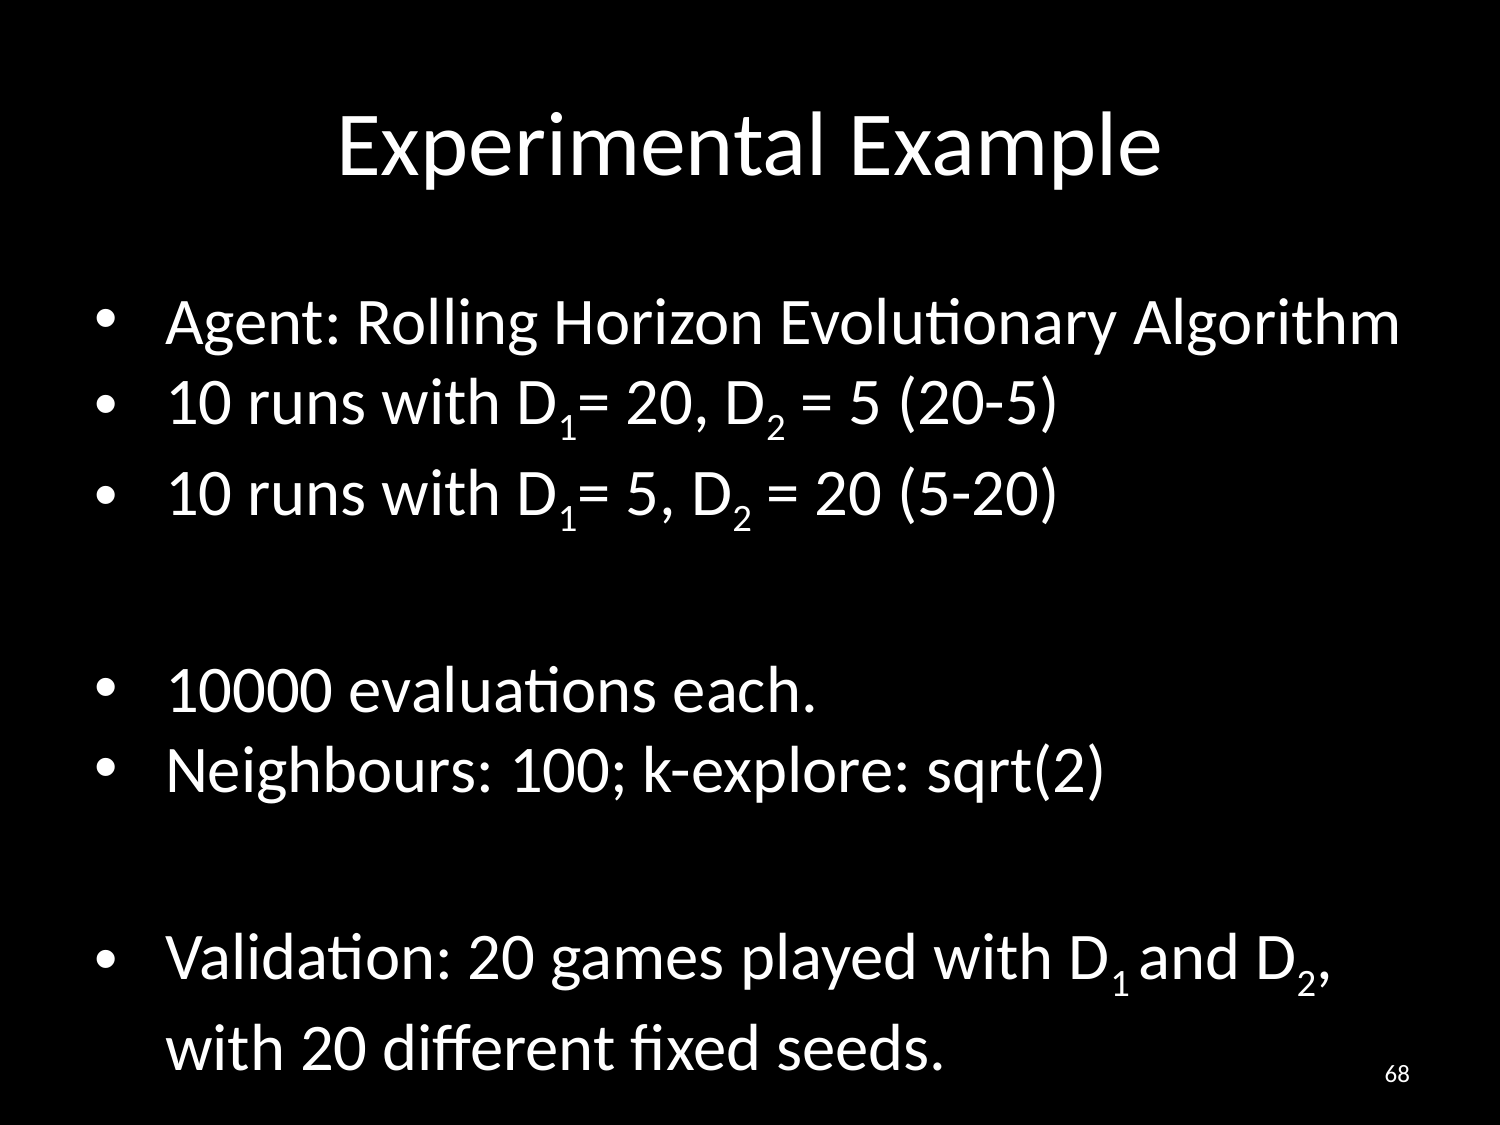

# Experimental Example
Agent: Rolling Horizon Evolutionary Algorithm
10 runs with D1= 20, D2 = 5 (20-5)
10 runs with D1= 5, D2 = 20 (5-20)

10000 evaluations each.
Neighbours: 100; k-explore: sqrt(2)

Validation: 20 games played with D1 and D2, with 20 different fixed seeds.
68